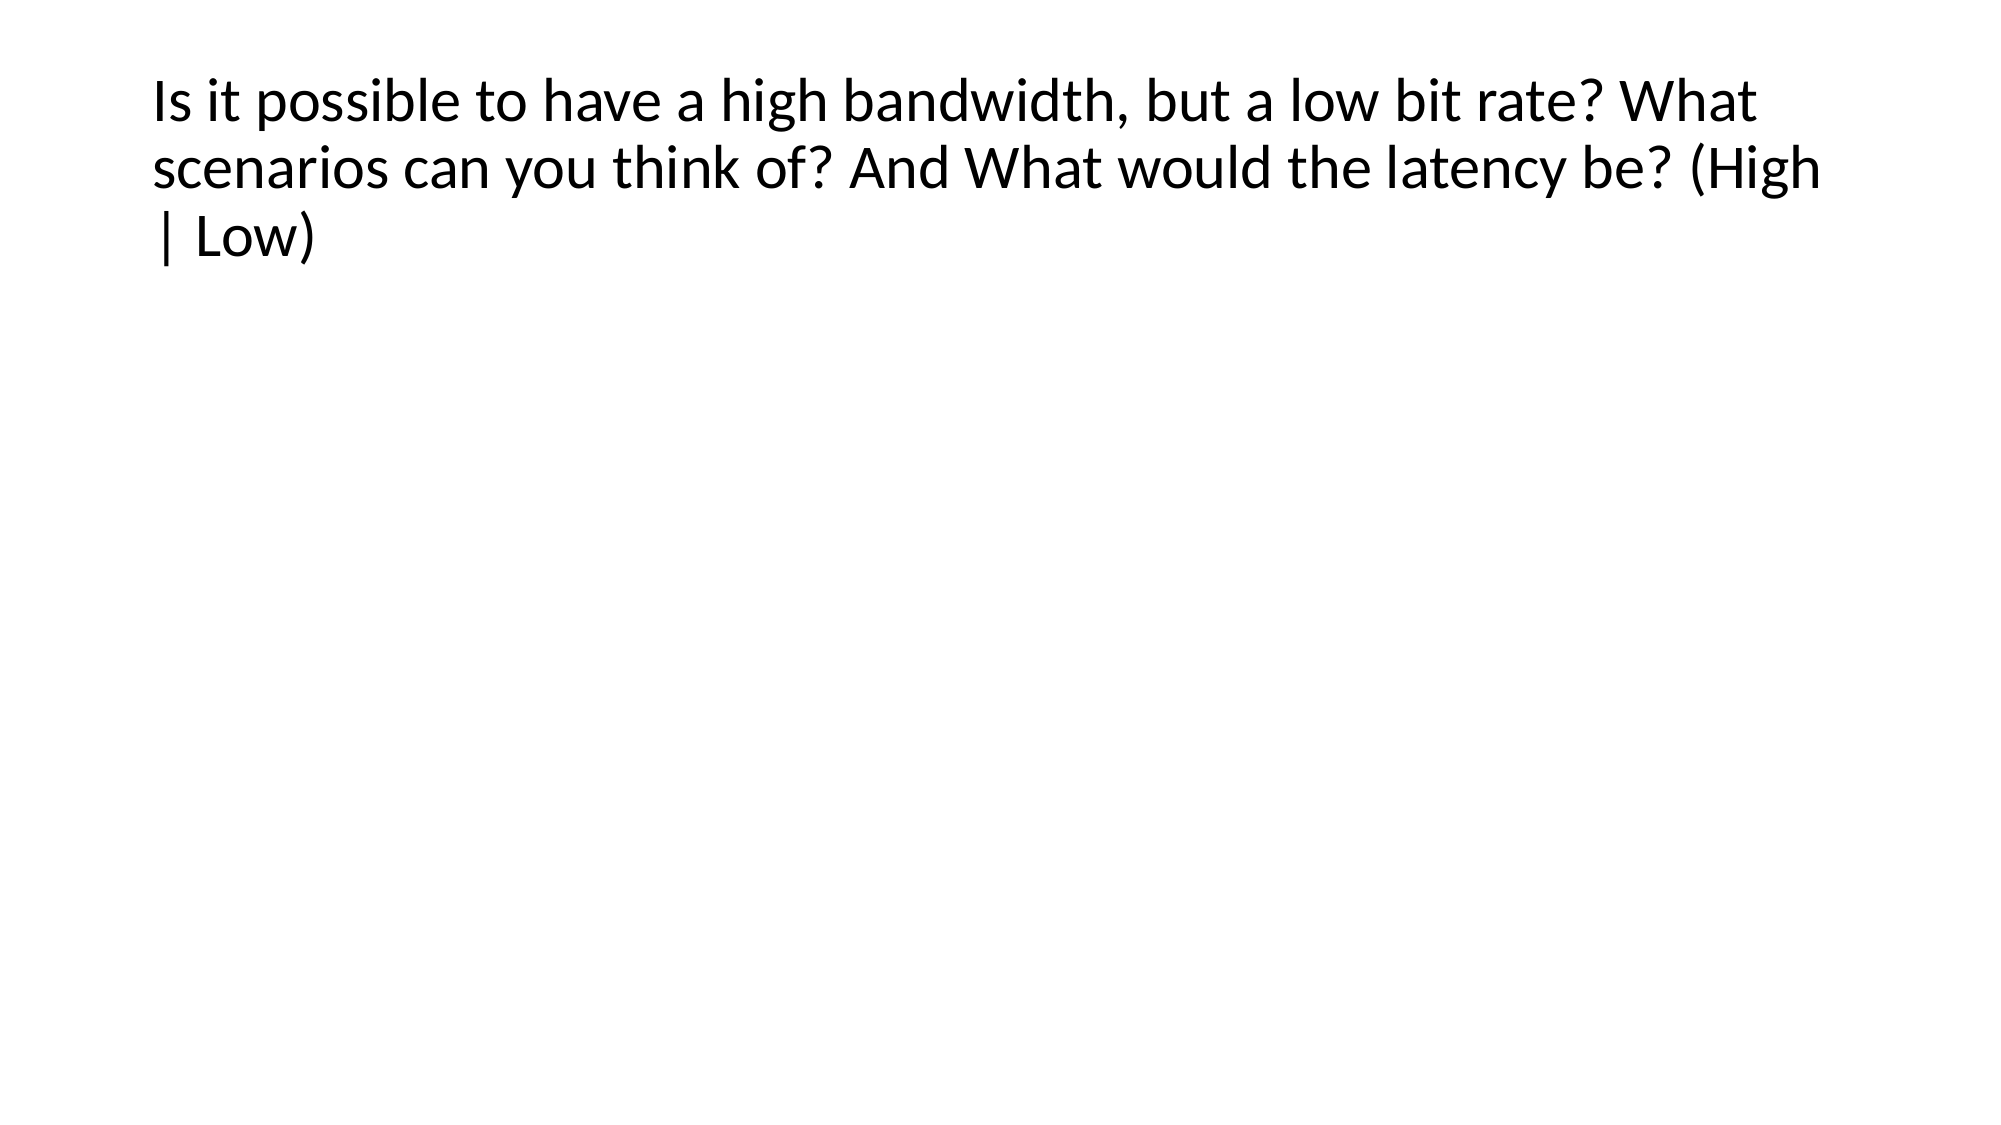

# Is it possible to have a high bandwidth, but a low bit rate? What scenarios can you think of? And What would the latency be? (High | Low)